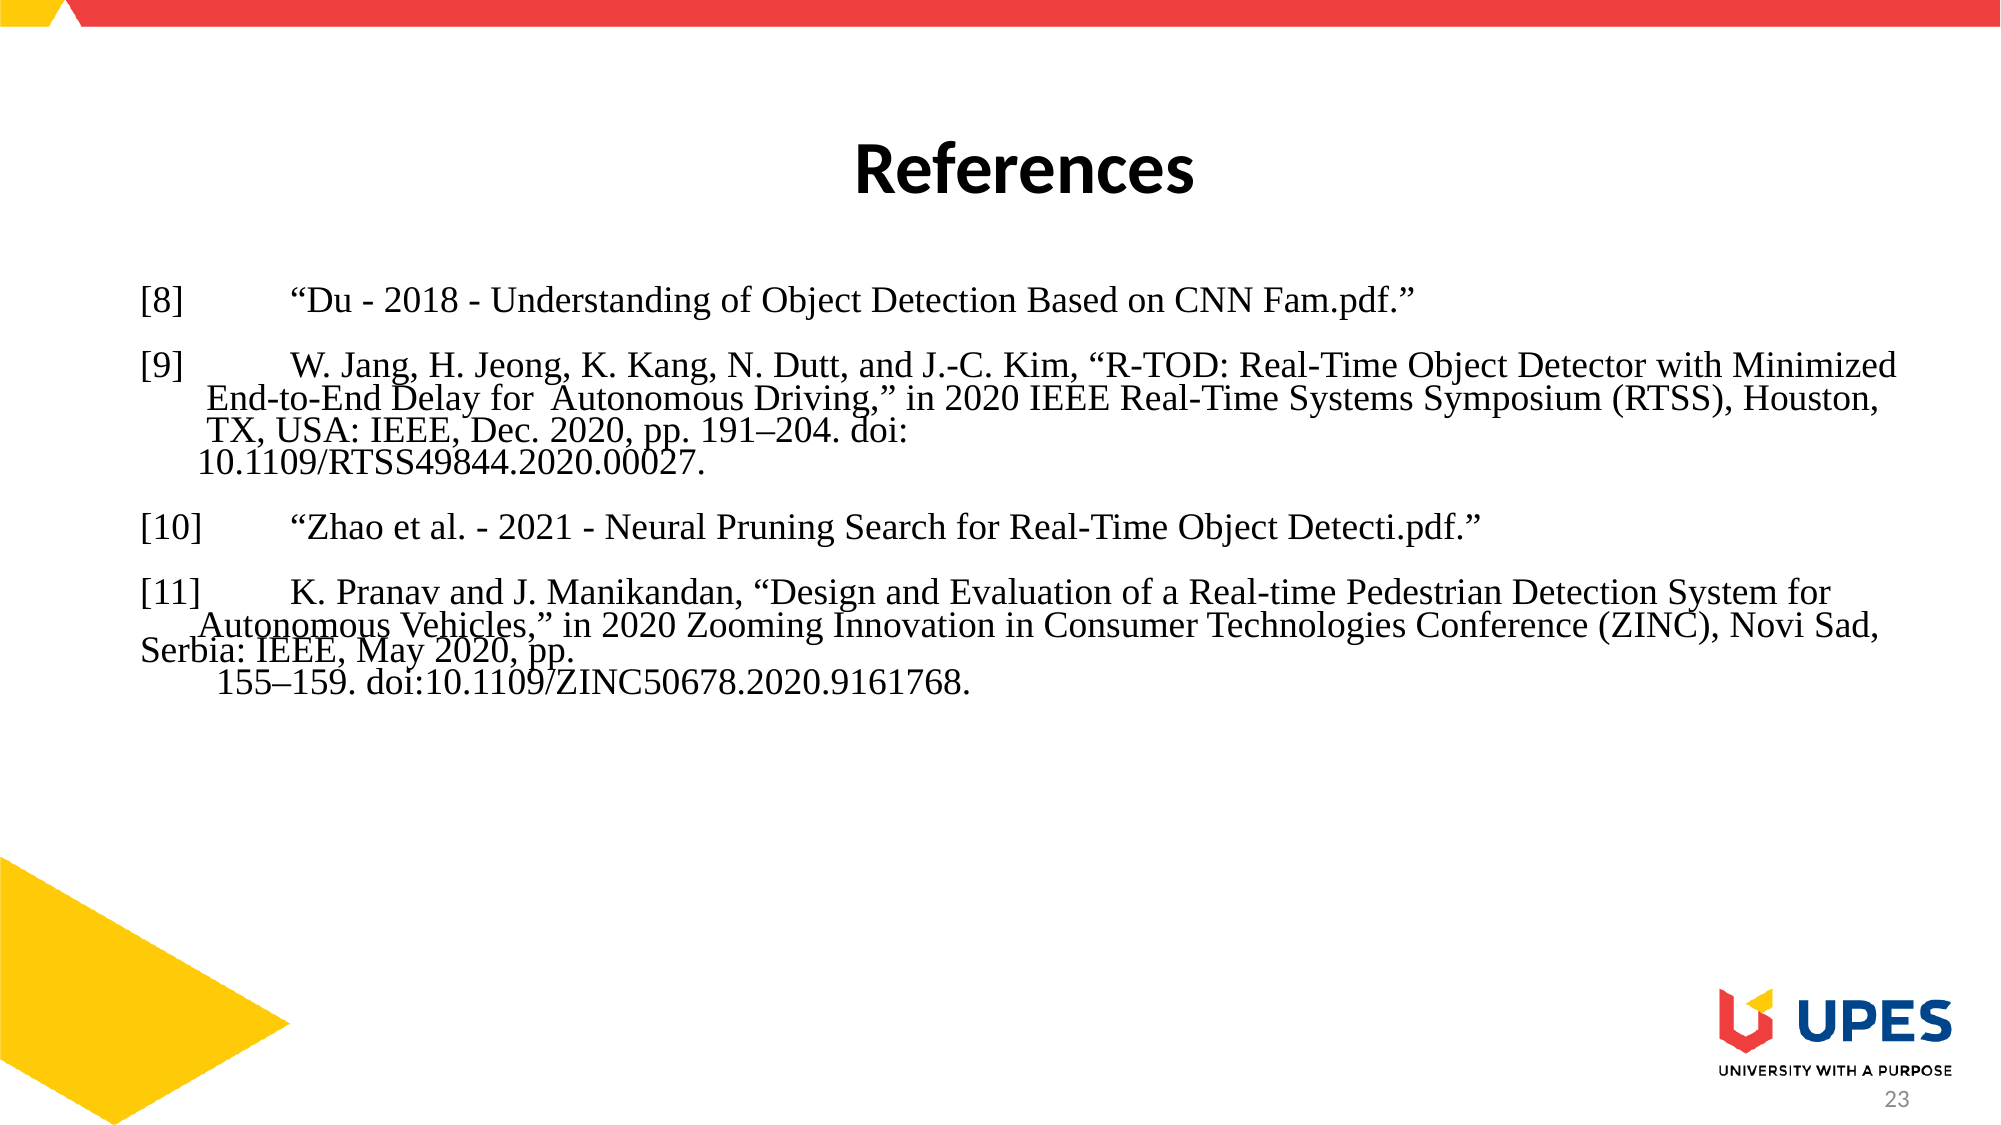

# References
[8]	“Du - 2018 - Understanding of Object Detection Based on CNN Fam.pdf.”

[9]	W. Jang, H. Jeong, K. Kang, N. Dutt, and J.-C. Kim, “R-TOD: Real-Time Object Detector with Minimized
       End-to-End Delay for  Autonomous Driving,” in 2020 IEEE Real-Time Systems Symposium (RTSS), Houston,
       TX, USA: IEEE, Dec. 2020, pp. 191–204. doi:
      10.1109/RTSS49844.2020.00027.

[10]	“Zhao et al. - 2021 - Neural Pruning Search for Real-Time Object Detecti.pdf.”

[11]	K. Pranav and J. Manikandan, “Design and Evaluation of a Real-time Pedestrian Detection System for
      Autonomous Vehicles,” in 2020 Zooming Innovation in Consumer Technologies Conference (ZINC), Novi Sad,    Serbia: IEEE, May 2020, pp.
        155–159. doi:10.1109/ZINC50678.2020.9161768.